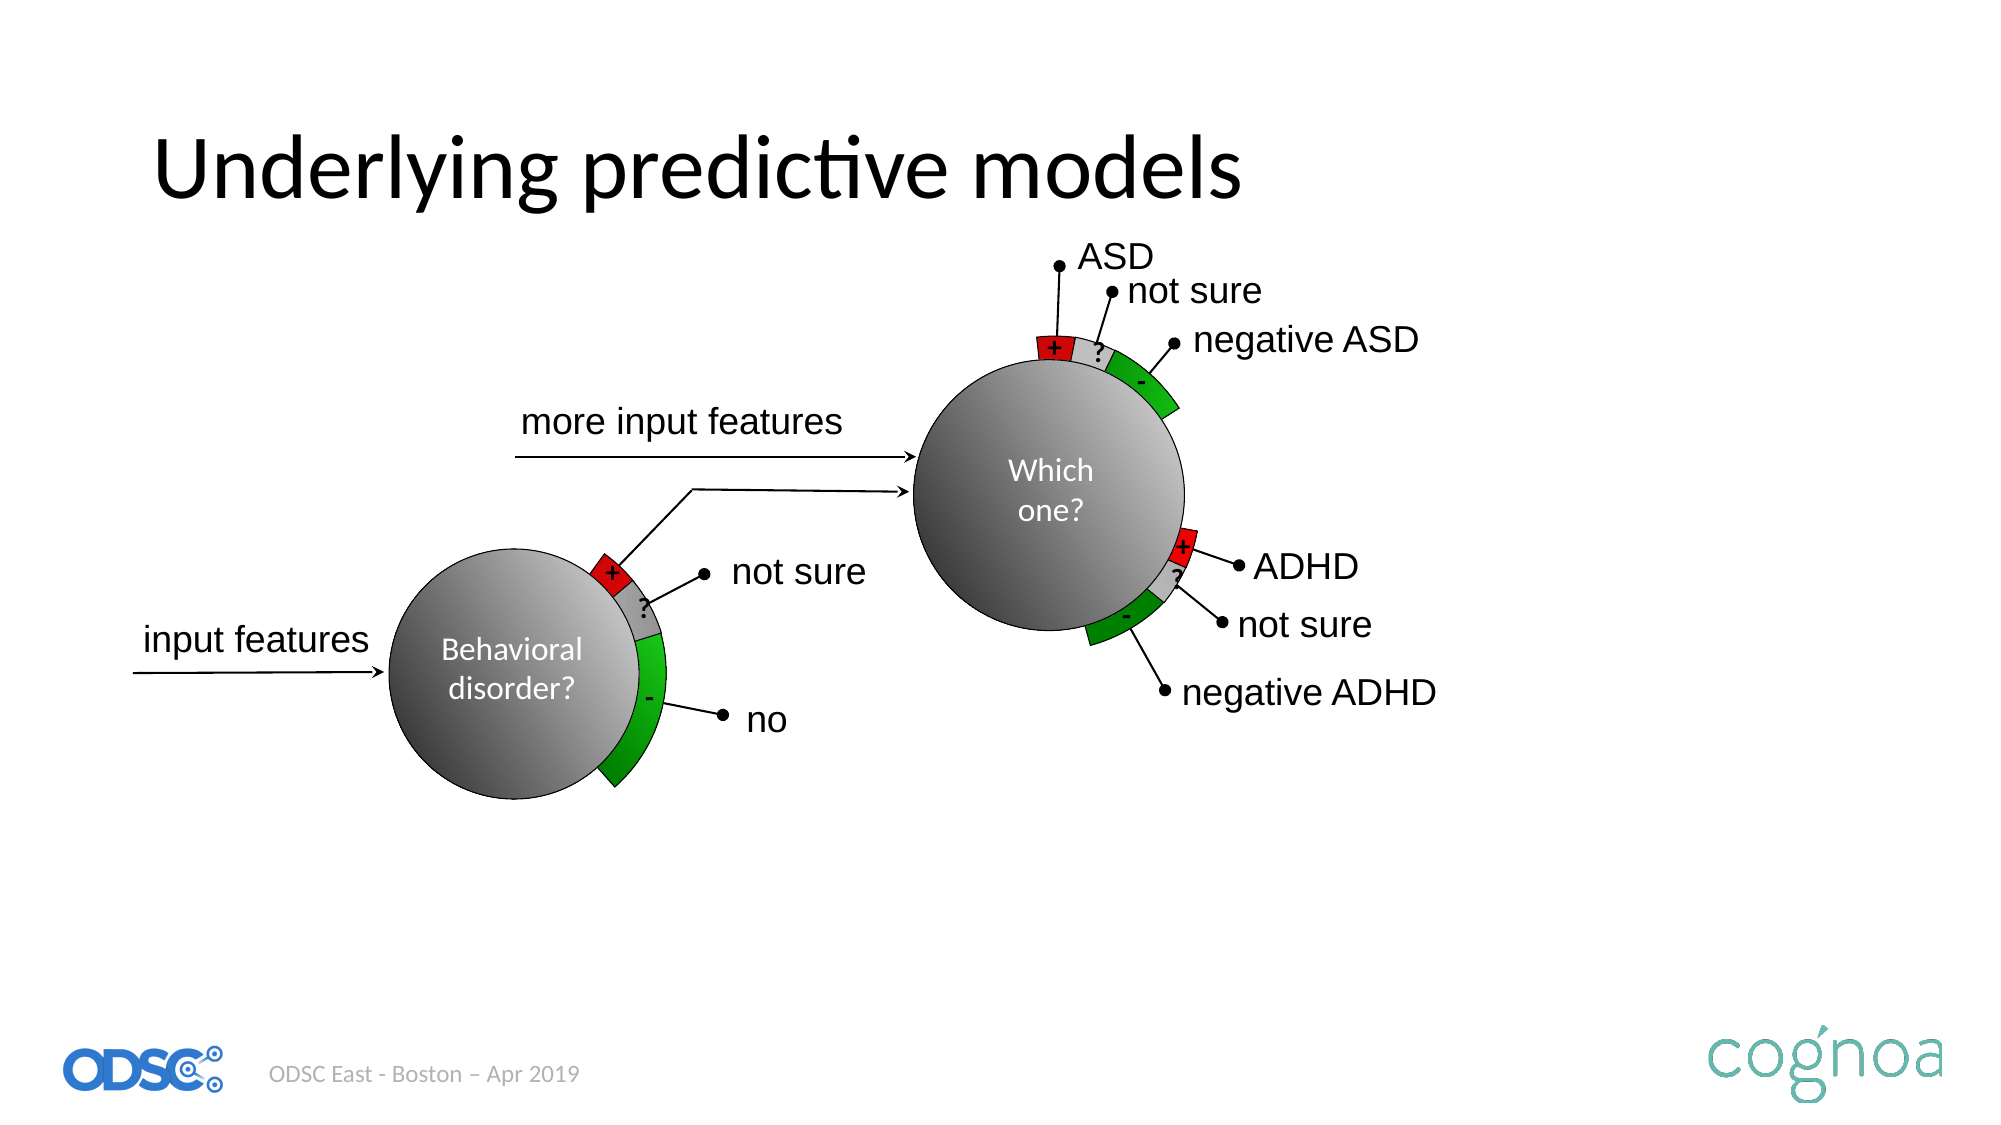

# Underlying predictive models
ASD
not sure

+

negative ASD
+

?

+
-
more input features
Which one?

+

+
?
-
+
ADHD
not sure
?
-
not sure
input features
Behavioral disorder?
negative ADHD
no
ODSC East - Boston – Apr 2019